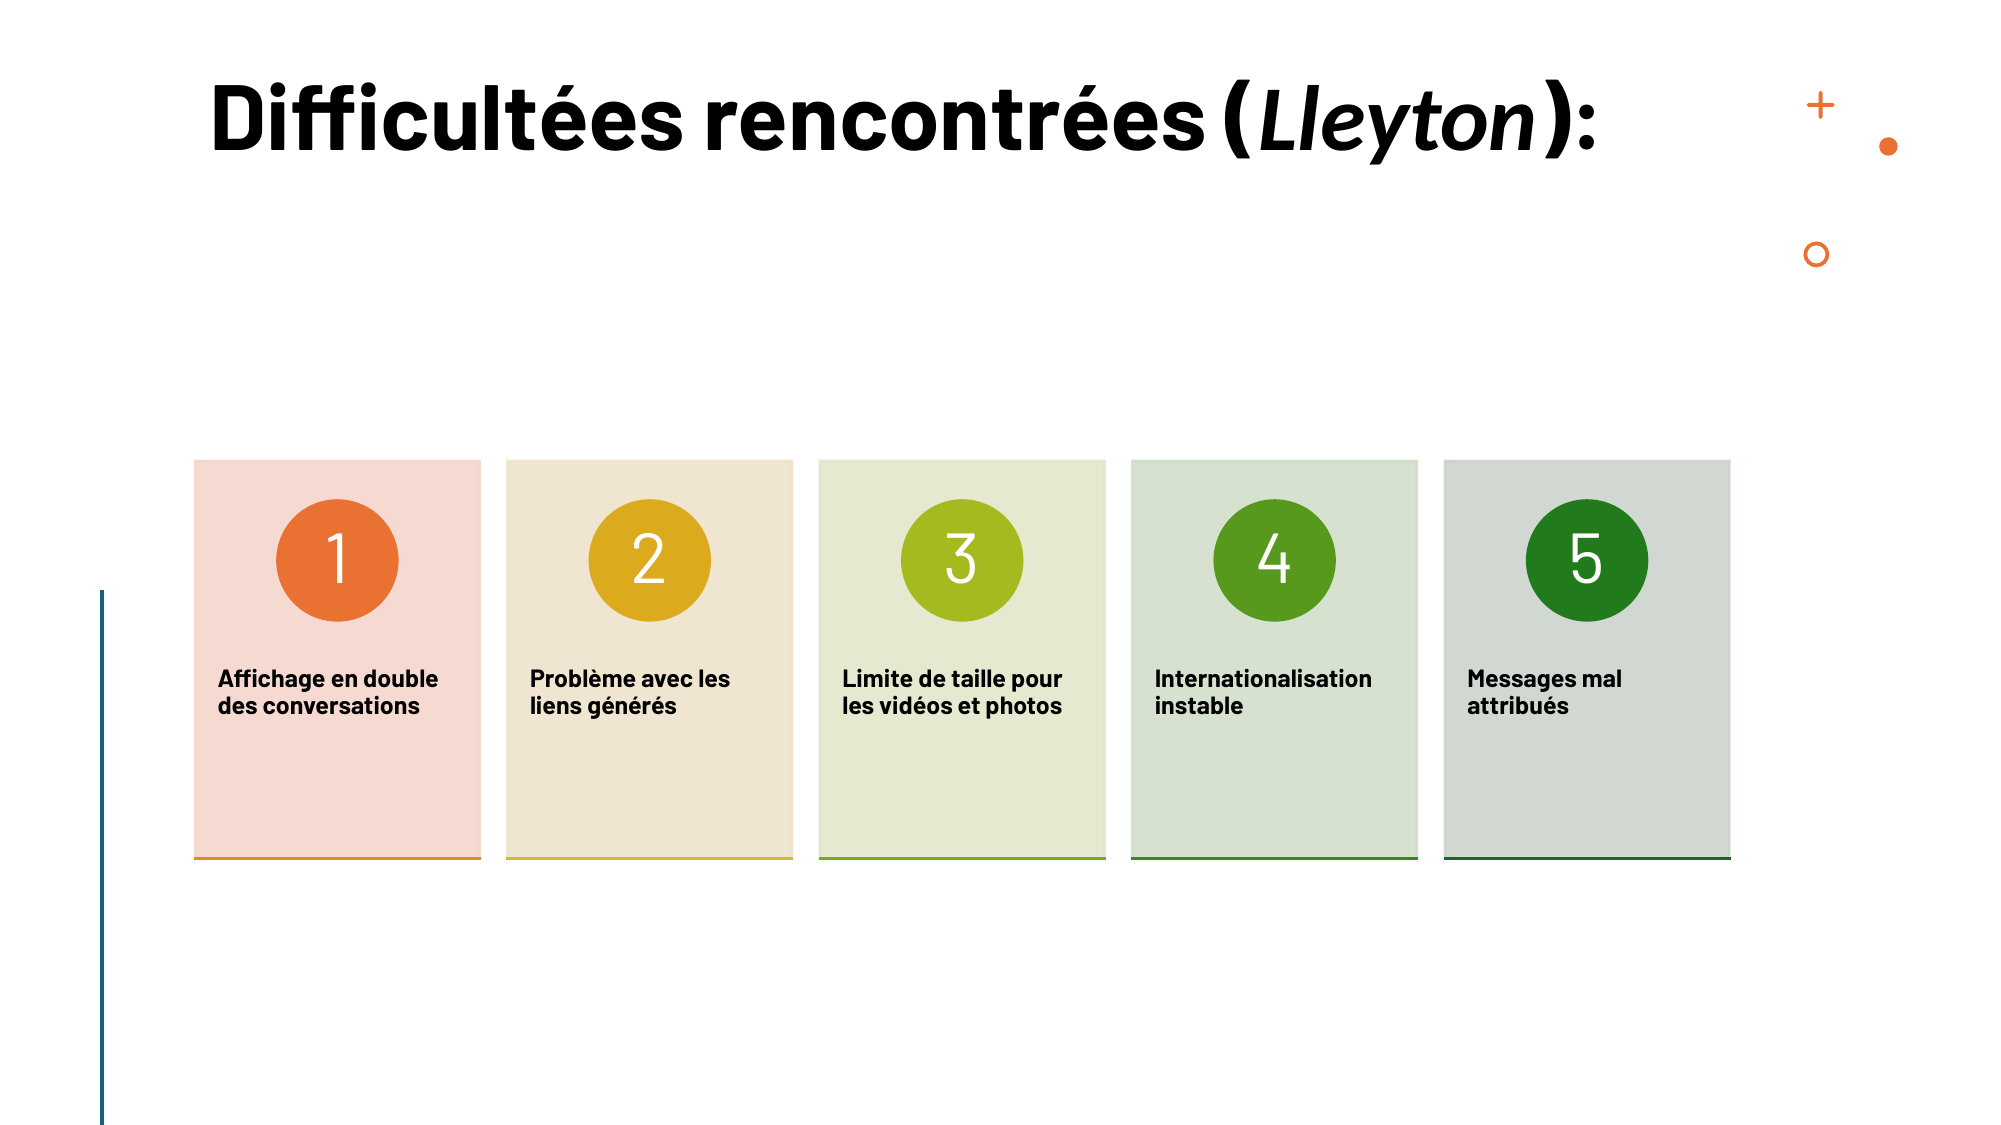

# Difficultées rencontrées (Lleyton):

Affichage en double des conversations
1
Problème avec les liens générés
2
Limite de taille pour les vidéos et photos
3
Internationalisation instable
4
Messages mal attribués
5